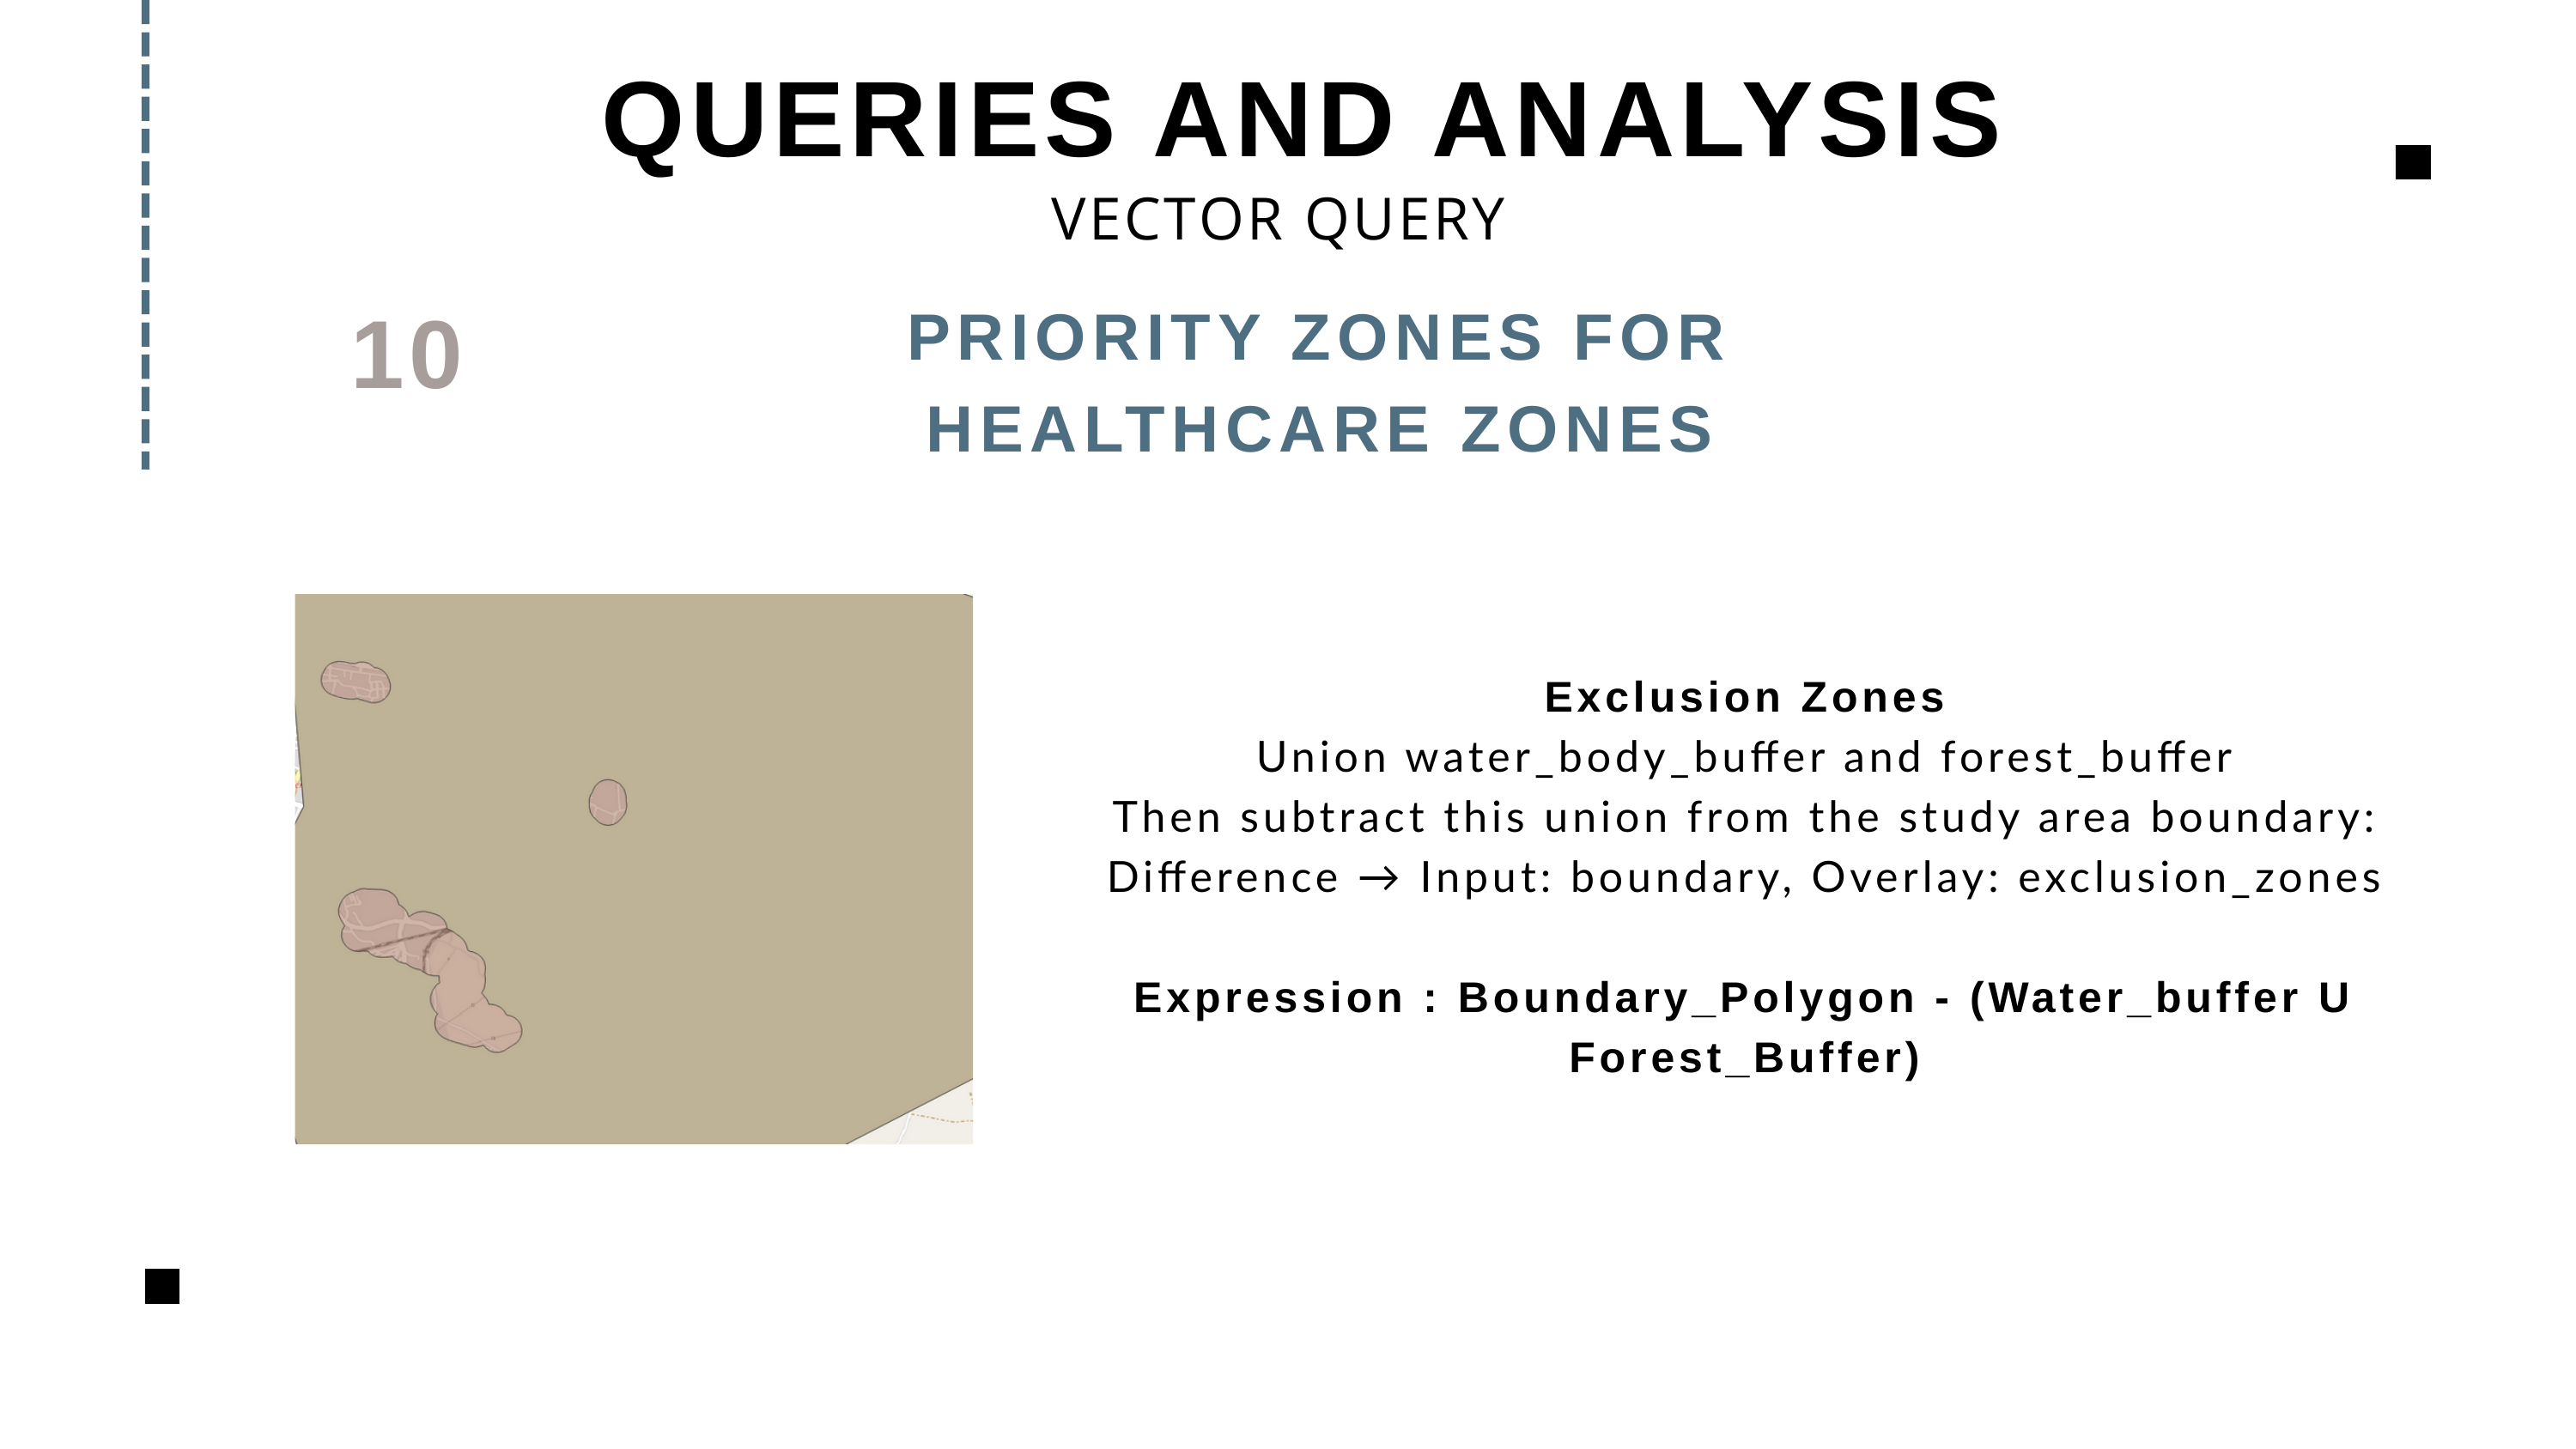

QUERIES AND ANALYSIS

VECTOR QUERY
10
PRIORITY ZONES FOR HEALTHCARE ZONES

Exclusion Zones
Union water_body_buffer and forest_buffer
Then subtract this union from the study area boundary:
Difference → Input: boundary, Overlay: exclusion_zones

Expression : Boundary_Polygon - (Water_buffer U Forest_Buffer)